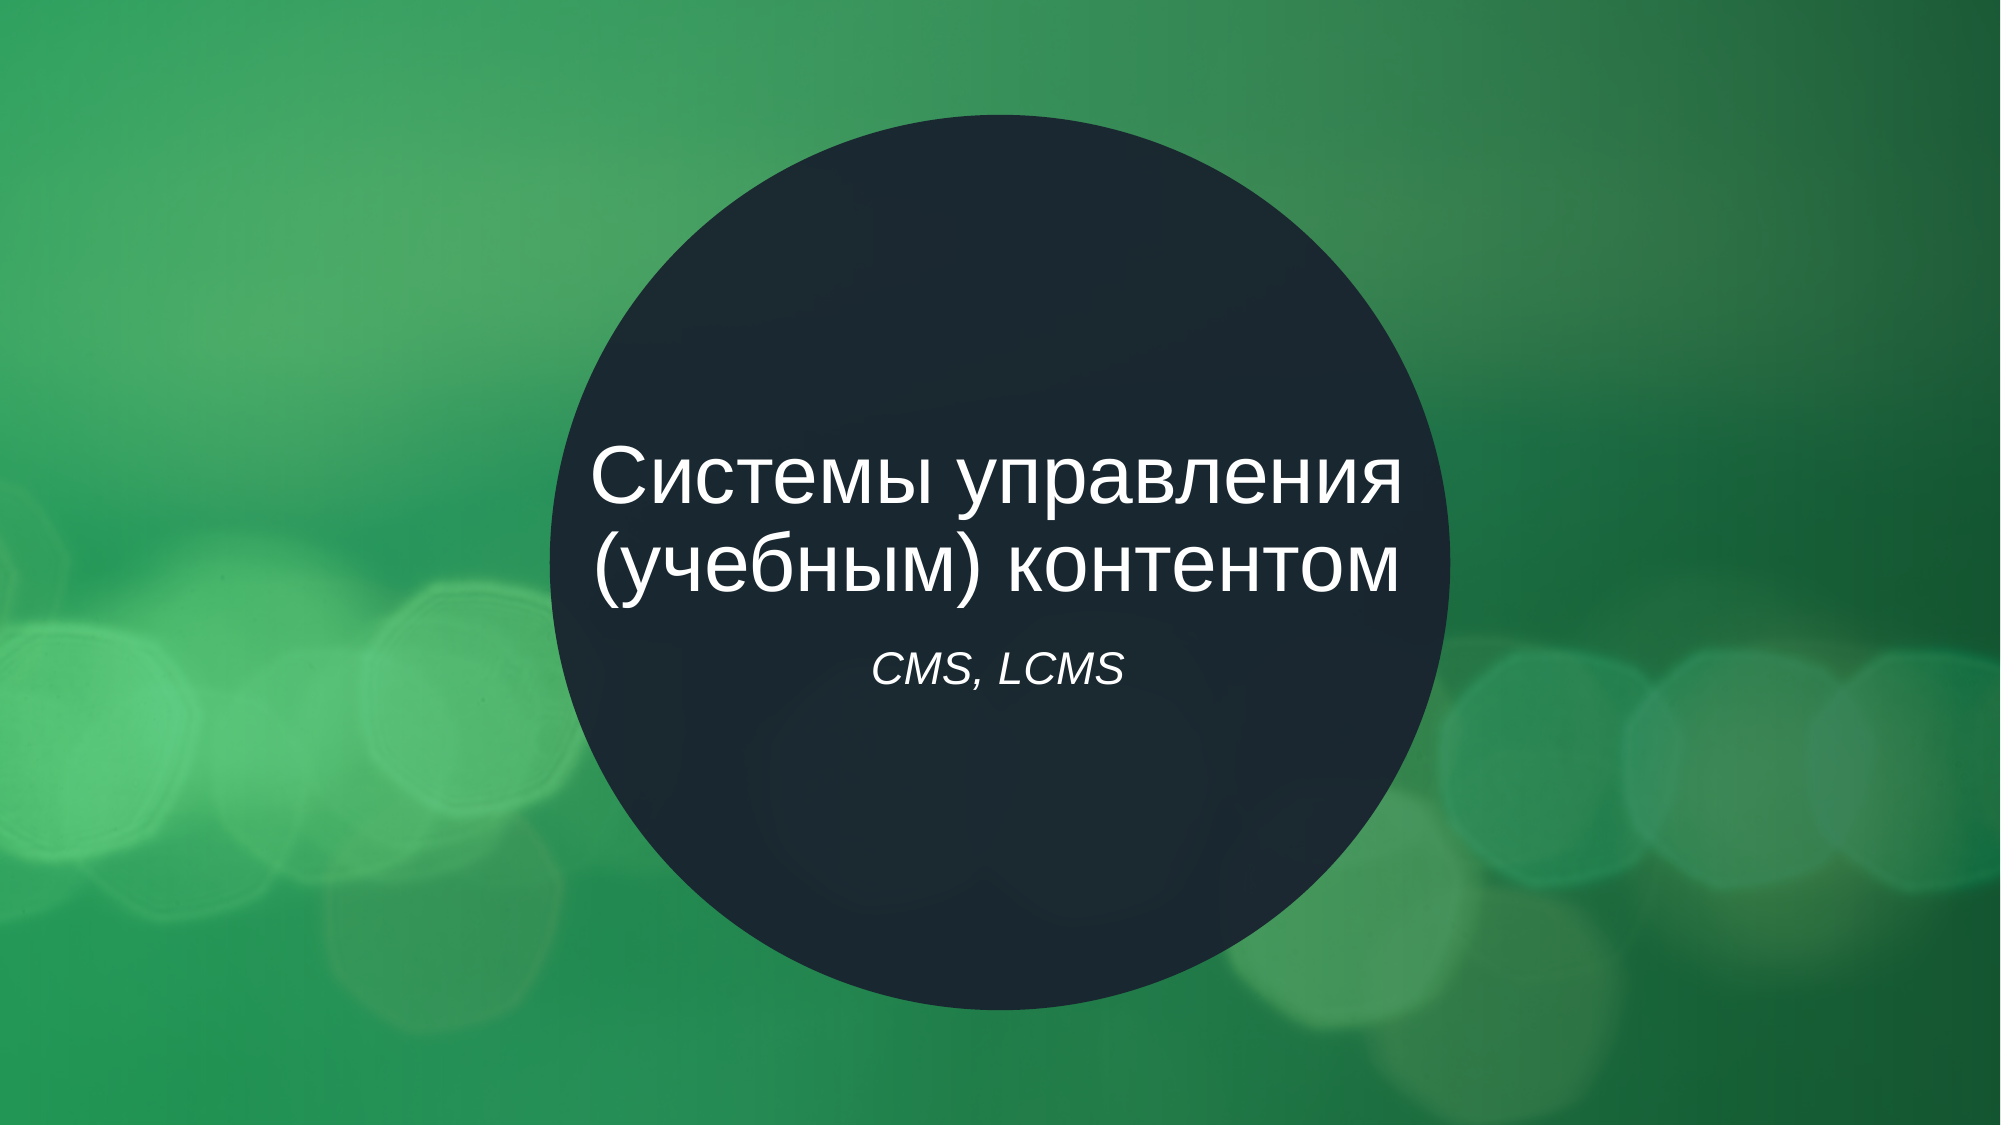

# Системы управления (учебным) контентом
CMS, LCMS